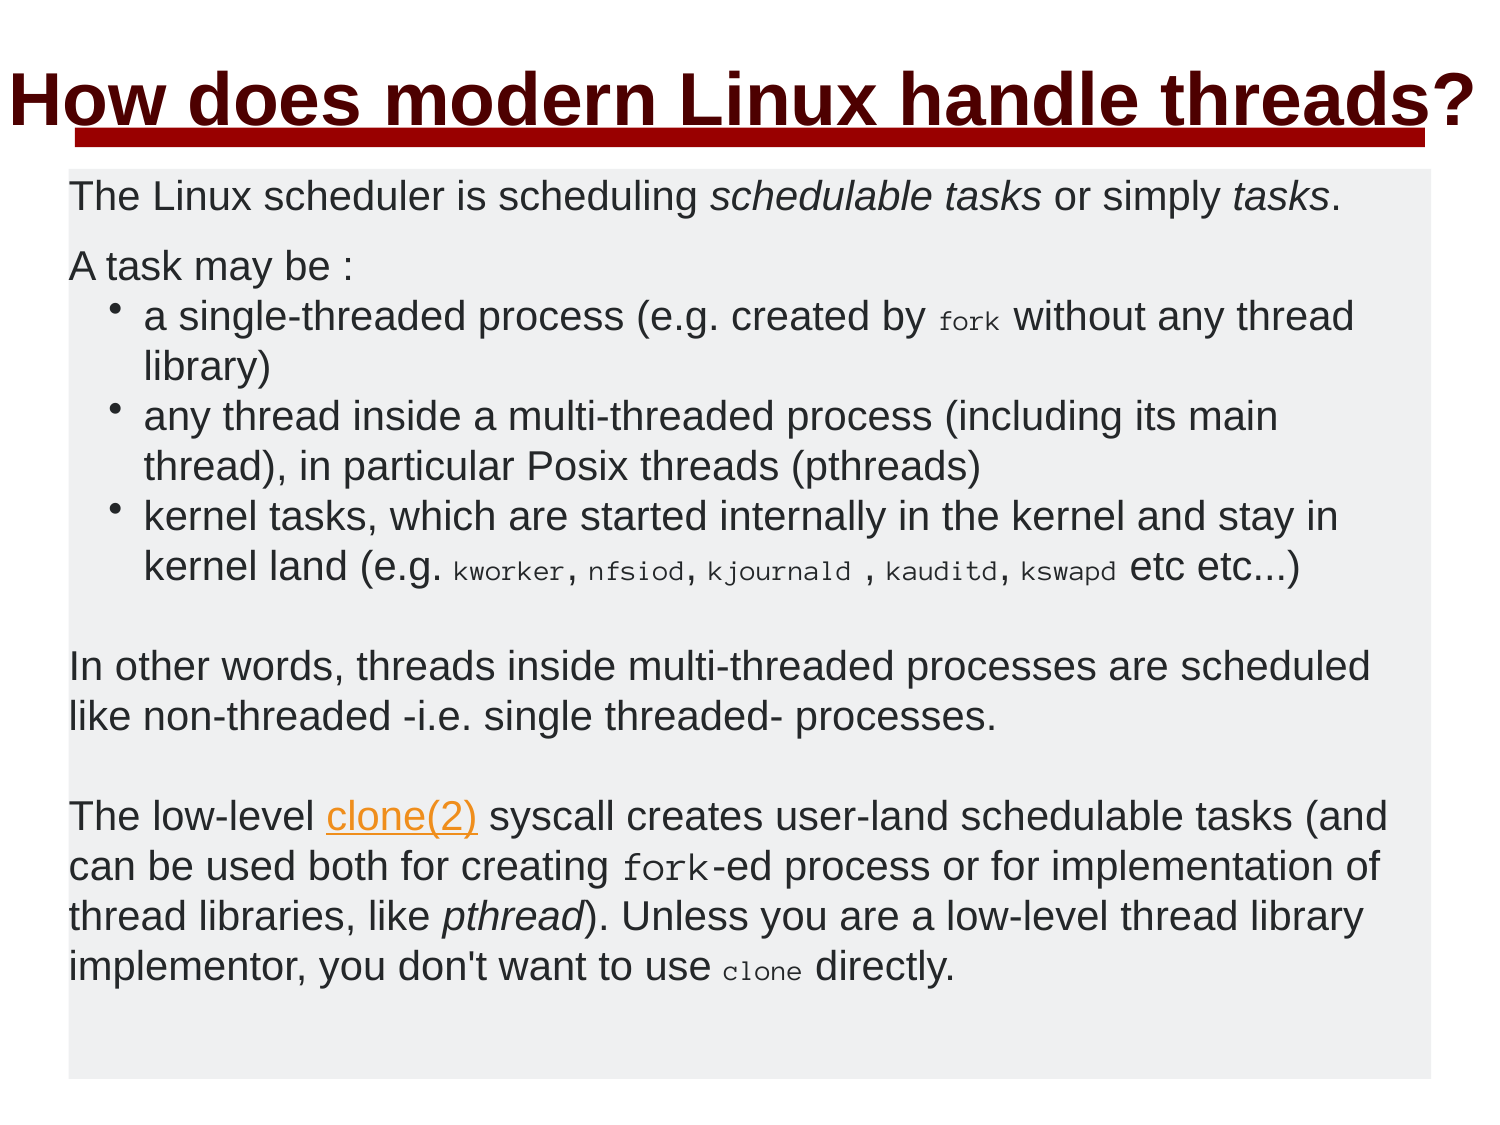

How does modern Linux handle threads?
The Linux scheduler is scheduling schedulable tasks or simply tasks.

A task may be :
a single-threaded process (e.g. created by fork without any thread library)
any thread inside a multi-threaded process (including its main thread), in particular Posix threads (pthreads)
kernel tasks, which are started internally in the kernel and stay in kernel land (e.g. kworker, nfsiod, kjournald , kauditd, kswapd etc etc...)

In other words, threads inside multi-threaded processes are scheduled like non-threaded -i.e. single threaded- processes.

The low-level clone(2) syscall creates user-land schedulable tasks (and can be used both for creating fork-ed process or for implementation of thread libraries, like pthread). Unless you are a low-level thread library implementor, you don't want to use clone directly.